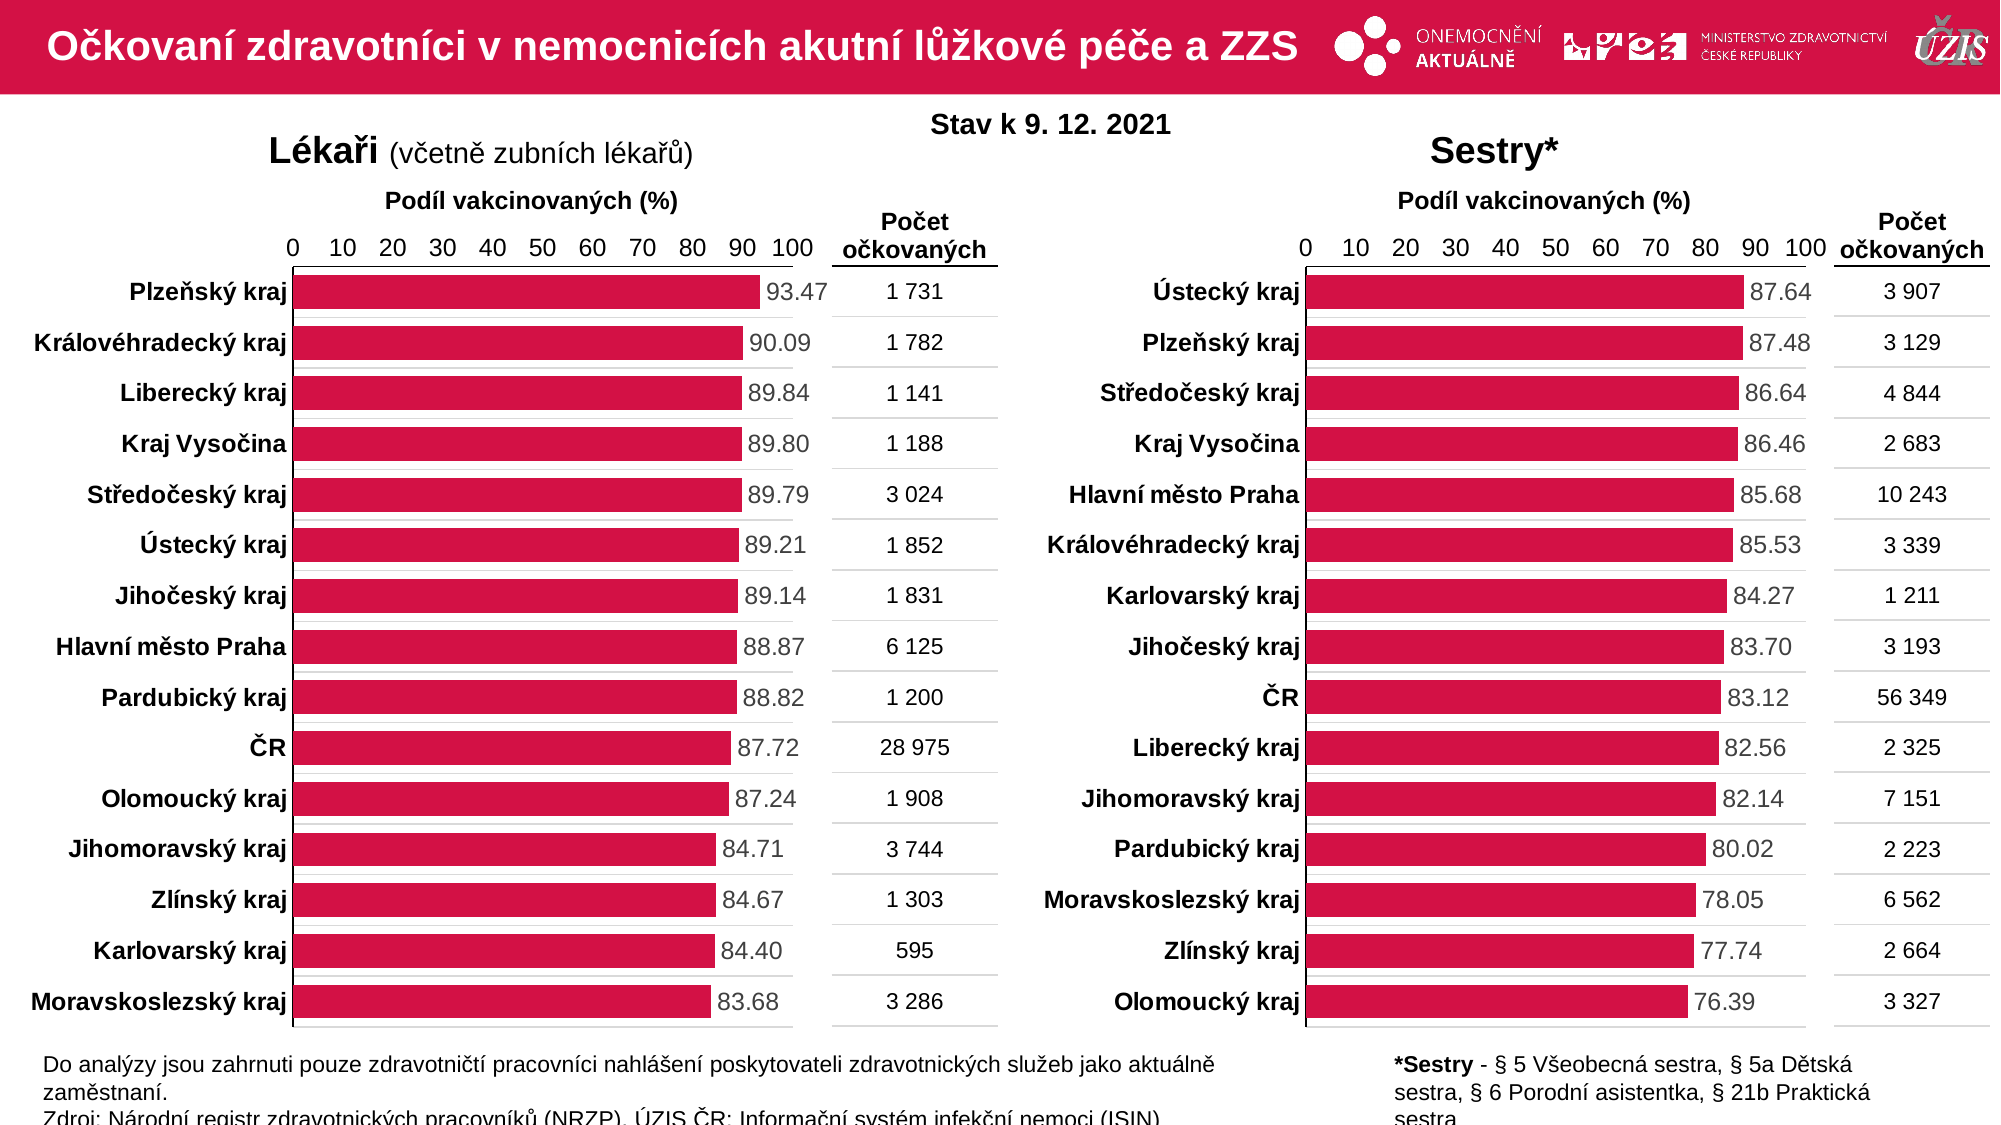

# Očkovaní zdravotníci v nemocnicích akutní lůžkové péče a ZZS
Stav k 9. 12. 2021
Lékaři (včetně zubních lékařů)
Sestry*
Podíl vakcinovaných (%)
Podíl vakcinovaných (%)
| Počet očkovaných |
| --- |
| 3 907 |
| 3 129 |
| 4 844 |
| 2 683 |
| 10 243 |
| 3 339 |
| 1 211 |
| 3 193 |
| 56 349 |
| 2 325 |
| 7 151 |
| 2 223 |
| 6 562 |
| 2 664 |
| 3 327 |
| Počet očkovaných |
| --- |
| 1 731 |
| 1 782 |
| 1 141 |
| 1 188 |
| 3 024 |
| 1 852 |
| 1 831 |
| 6 125 |
| 1 200 |
| 28 975 |
| 1 908 |
| 3 744 |
| 1 303 |
| 595 |
| 3 286 |

### Chart

| Category | % |
|---|---|
| Plzeňský kraj | 93.46652 |
| Královéhradecký kraj | 90.091 |
| Liberecký kraj | 89.84252 |
| Kraj Vysočina | 89.79592 |
| Středočeský kraj | 89.78622 |
| Ústecký kraj | 89.21002 |
| Jihočeský kraj | 89.14314 |
| Hlavní město Praha | 88.87115 |
| Pardubický kraj | 88.82309 |
| ČR | 87.72063 |
| Olomoucký kraj | 87.2428 |
| Jihomoravský kraj | 84.70588 |
| Zlínský kraj | 84.66537 |
| Karlovarský kraj | 84.39716 |
| Moravskoslezský kraj | 83.67711 |

### Chart

| Category | % |
|---|---|
| Ústecký kraj | 87.6402 |
| Plzeňský kraj | 87.47554 |
| Středočeský kraj | 86.63924 |
| Kraj Vysočina | 86.46471 |
| Hlavní město Praha | 85.67963 |
| Královéhradecký kraj | 85.52766 |
| Karlovarský kraj | 84.27279 |
| Jihočeský kraj | 83.69594 |
| ČR | 83.11552 |
| Liberecký kraj | 82.56392 |
| Jihomoravský kraj | 82.13875 |
| Pardubický kraj | 80.0216 |
| Moravskoslezský kraj | 78.054 |
| Zlínský kraj | 77.73563 |
| Olomoucký kraj | 76.39495 |
Do analýzy jsou zahrnuti pouze zdravotničtí pracovníci nahlášení poskytovateli zdravotnických služeb jako aktuálně zaměstnaní.
Zdroj: Národní registr zdravotnických pracovníků (NRZP), ÚZIS ČR; Informační systém infekční nemoci (ISIN)
*Sestry - § 5 Všeobecná sestra, § 5a Dětská sestra, § 6 Porodní asistentka, § 21b Praktická sestra